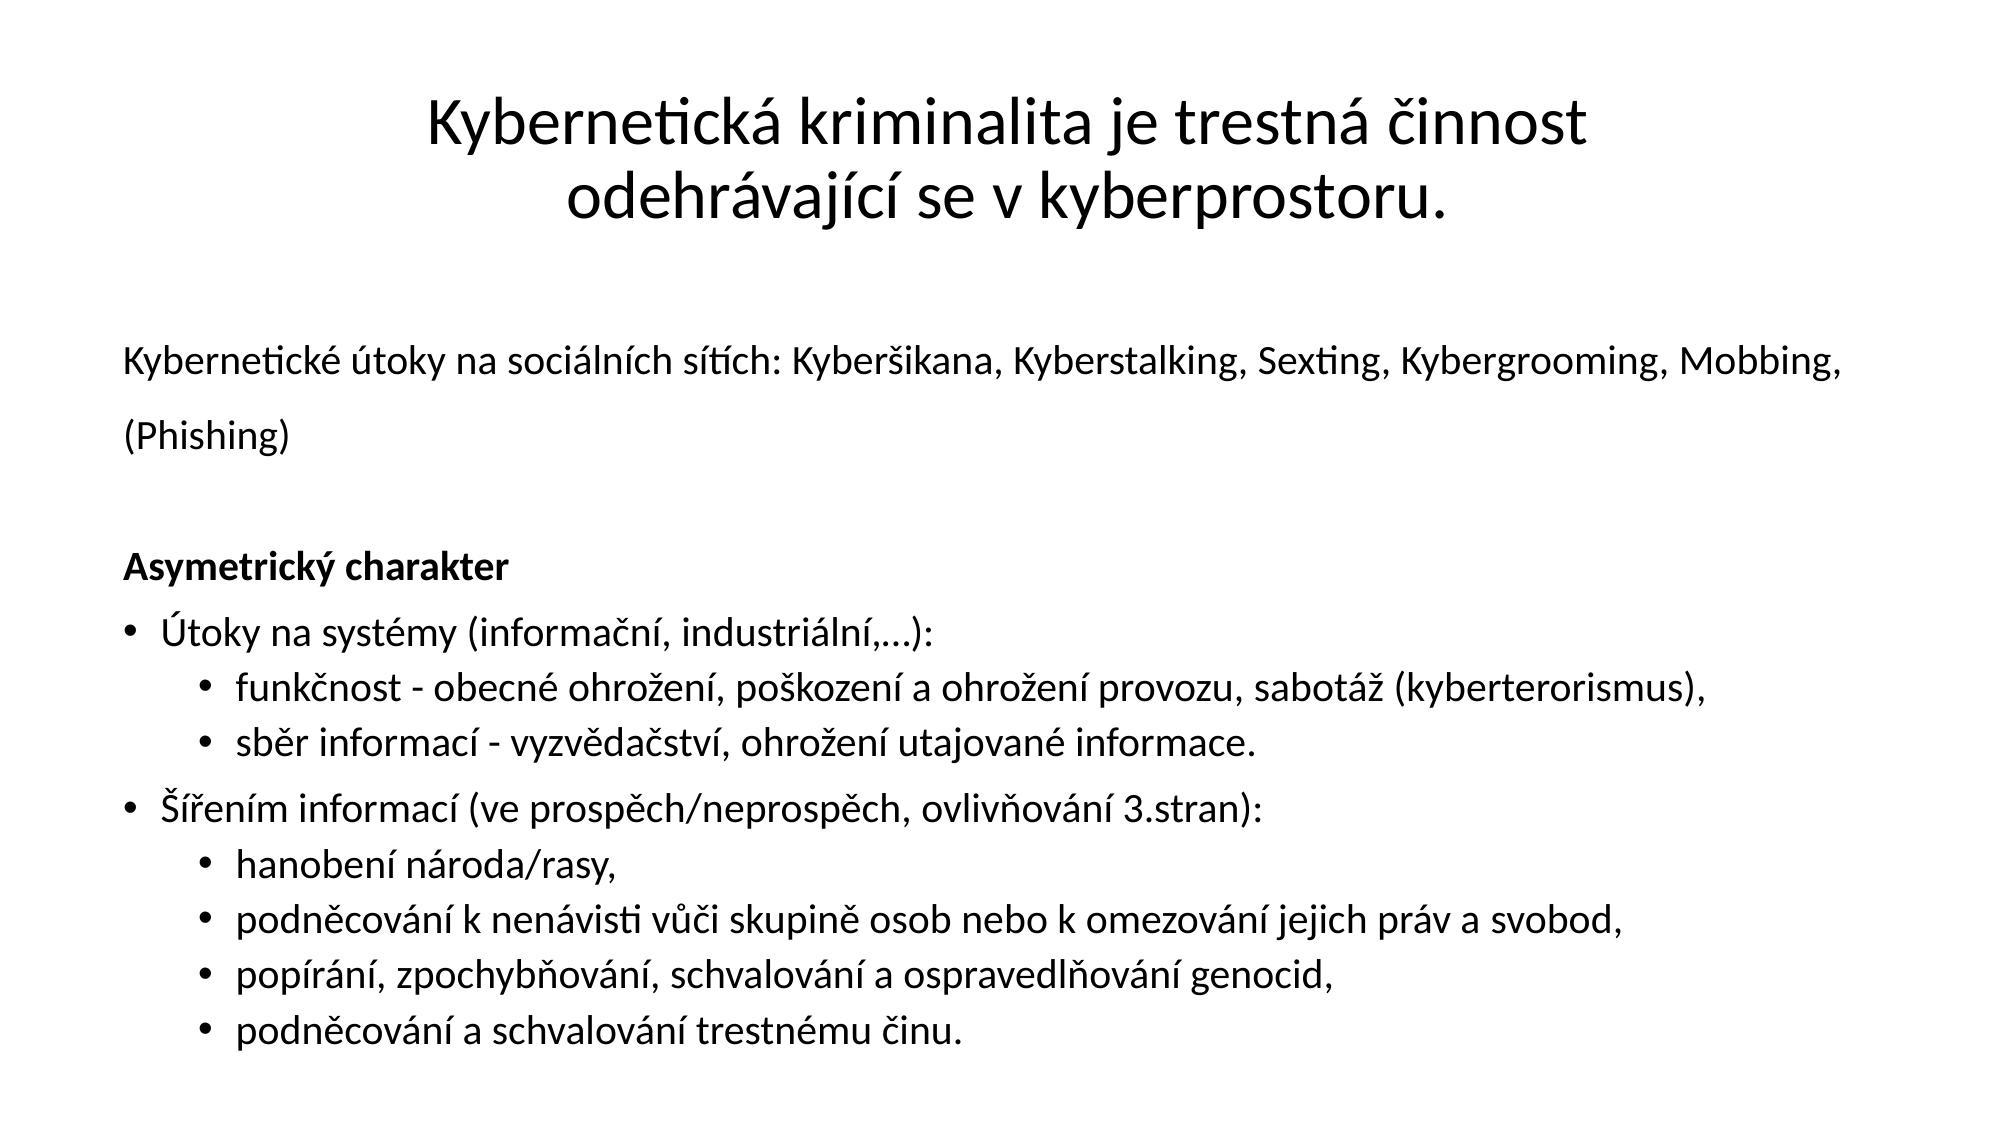

# Kybernetická kriminalita je trestná činnost odehrávající se v kyberprostoru.
Kybernetické útoky na sociálních sítích: Kyberšikana, Kyberstalking, Sexting, Kybergrooming, Mobbing, (Phishing)

Asymetrický charakter
Útoky na systémy (informační, industriální,…):
funkčnost - obecné ohrožení, poškození a ohrožení provozu, sabotáž (kyberterorismus),
sběr informací - vyzvědačství, ohrožení utajované informace.
Šířením informací (ve prospěch/neprospěch, ovlivňování 3.stran):
hanobení národa/rasy,
podněcování k nenávisti vůči skupině osob nebo k omezování jejich práv a svobod,
popírání, zpochybňování, schvalování a ospravedlňování genocid,
podněcování a schvalování trestnému činu.